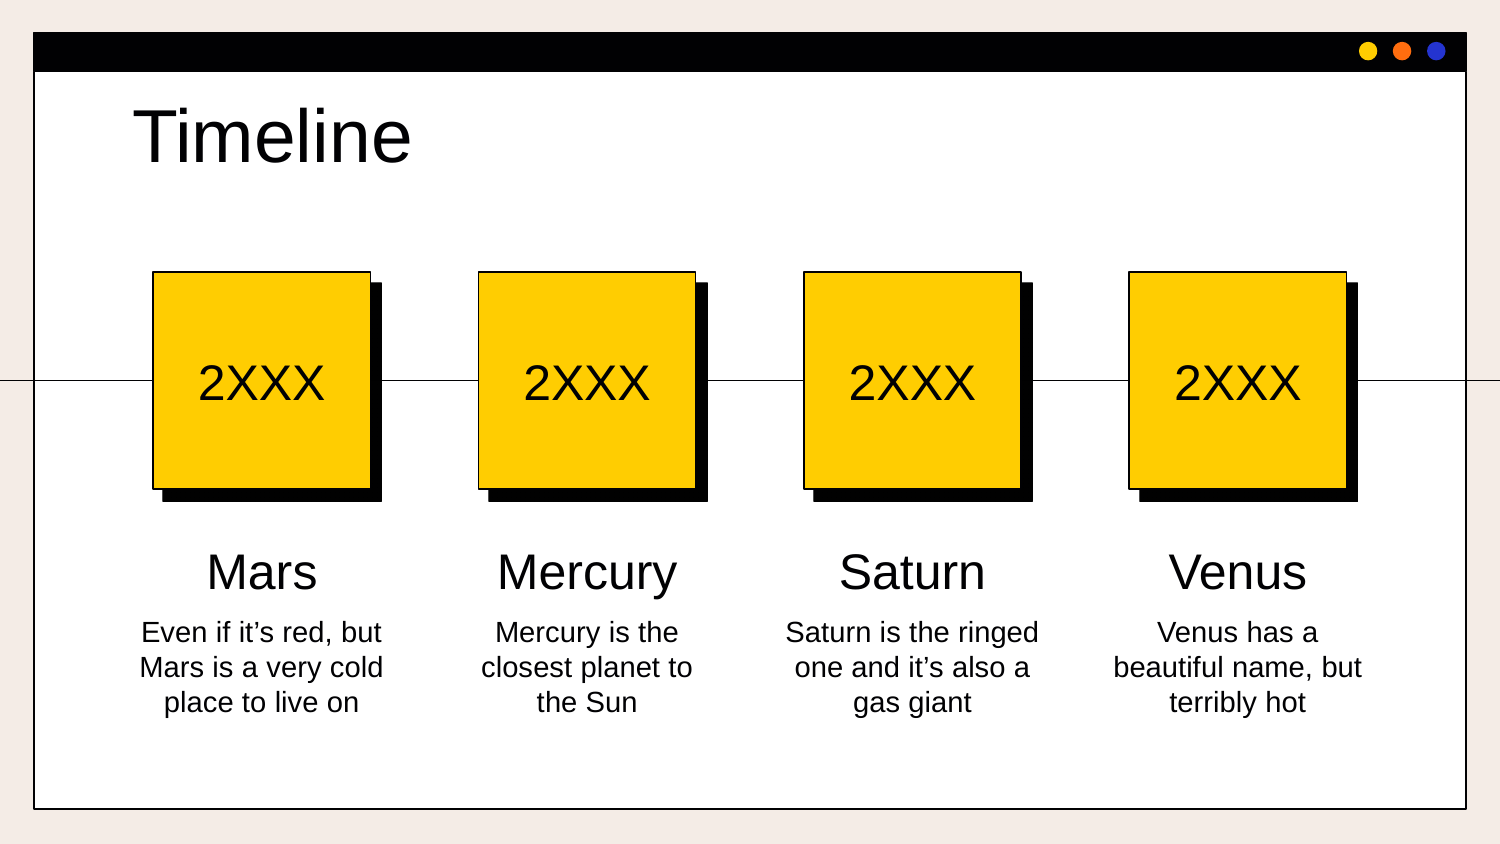

# Timeline
2XXX
2XXX
2XXX
2XXX
Mars
Mercury
Saturn
Venus
Mercury is the closest planet to the Sun
Saturn is the ringed one and it’s also a gas giant
Venus has a beautiful name, but terribly hot
Even if it’s red, but Mars is a very cold place to live on